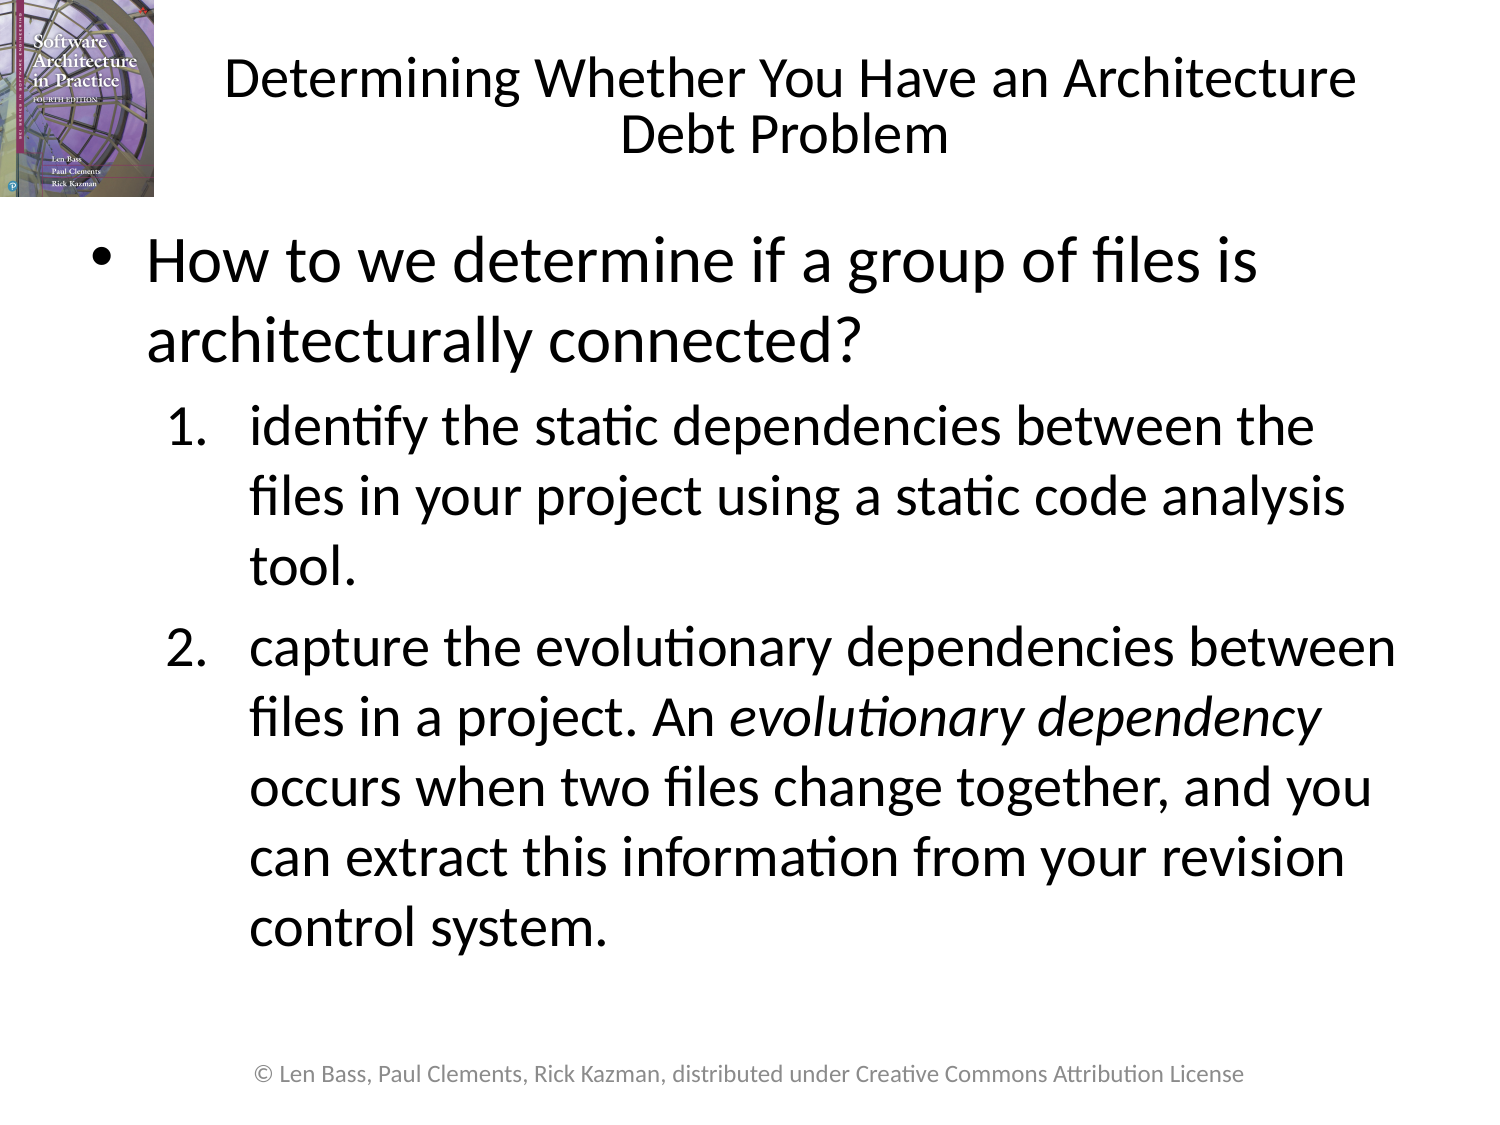

# Determining Whether You Have an Architecture Debt Problem
How to we determine if a group of files is architecturally connected?
identify the static dependencies between the files in your project using a static code analysis tool.
capture the evolutionary dependencies between files in a project. An evolutionary dependency occurs when two files change together, and you can extract this information from your revision control system.

© Len Bass, Paul Clements, Rick Kazman, distributed under Creative Commons Attribution License